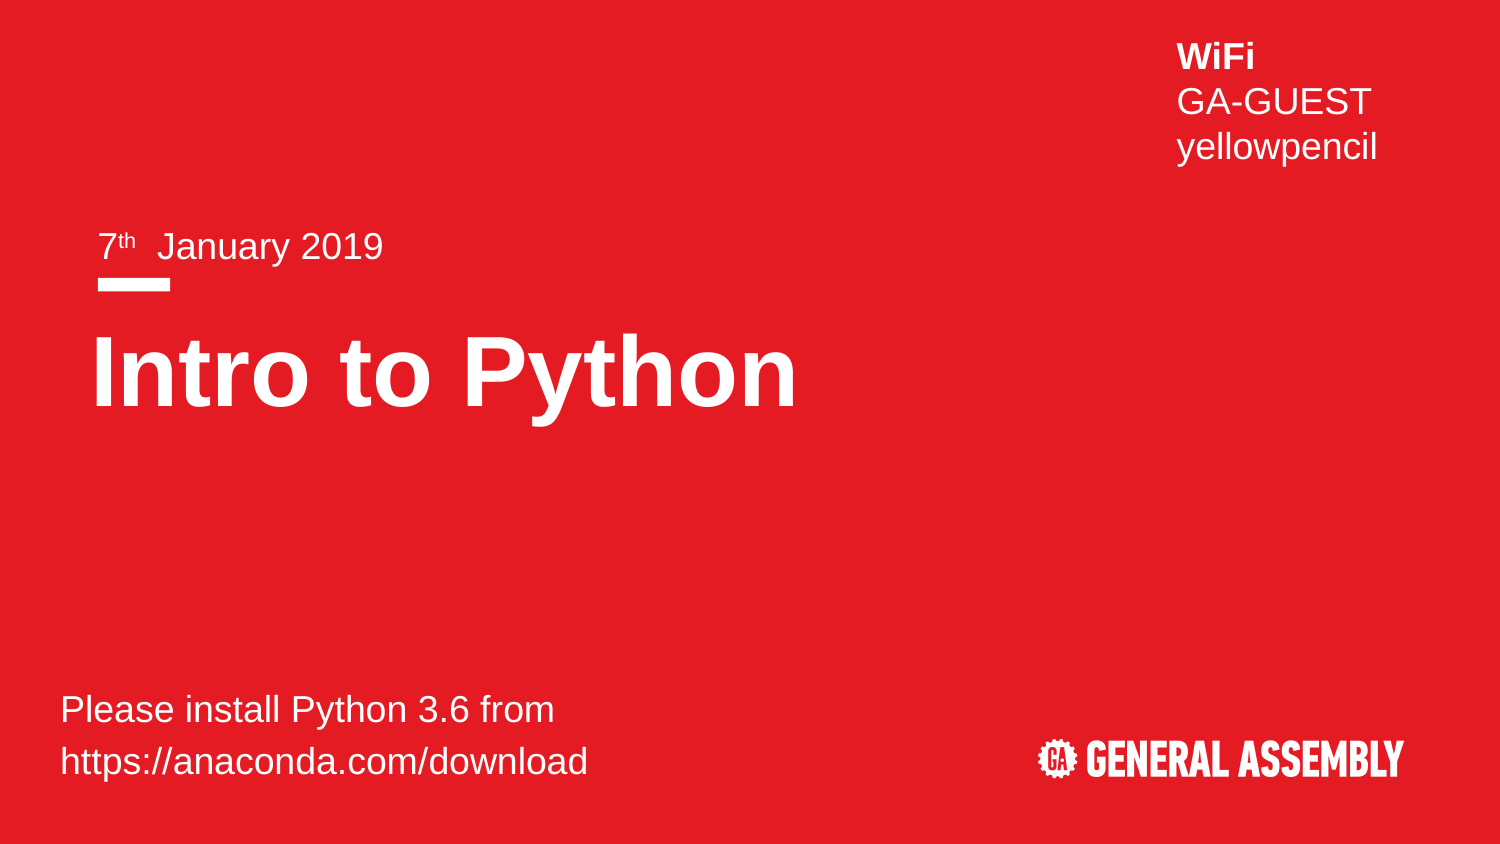

WiFi
GA-GUEST
yellowpencil
7th  January 2019
# Intro to Python
Please install Python 3.6 from https://anaconda.com/download